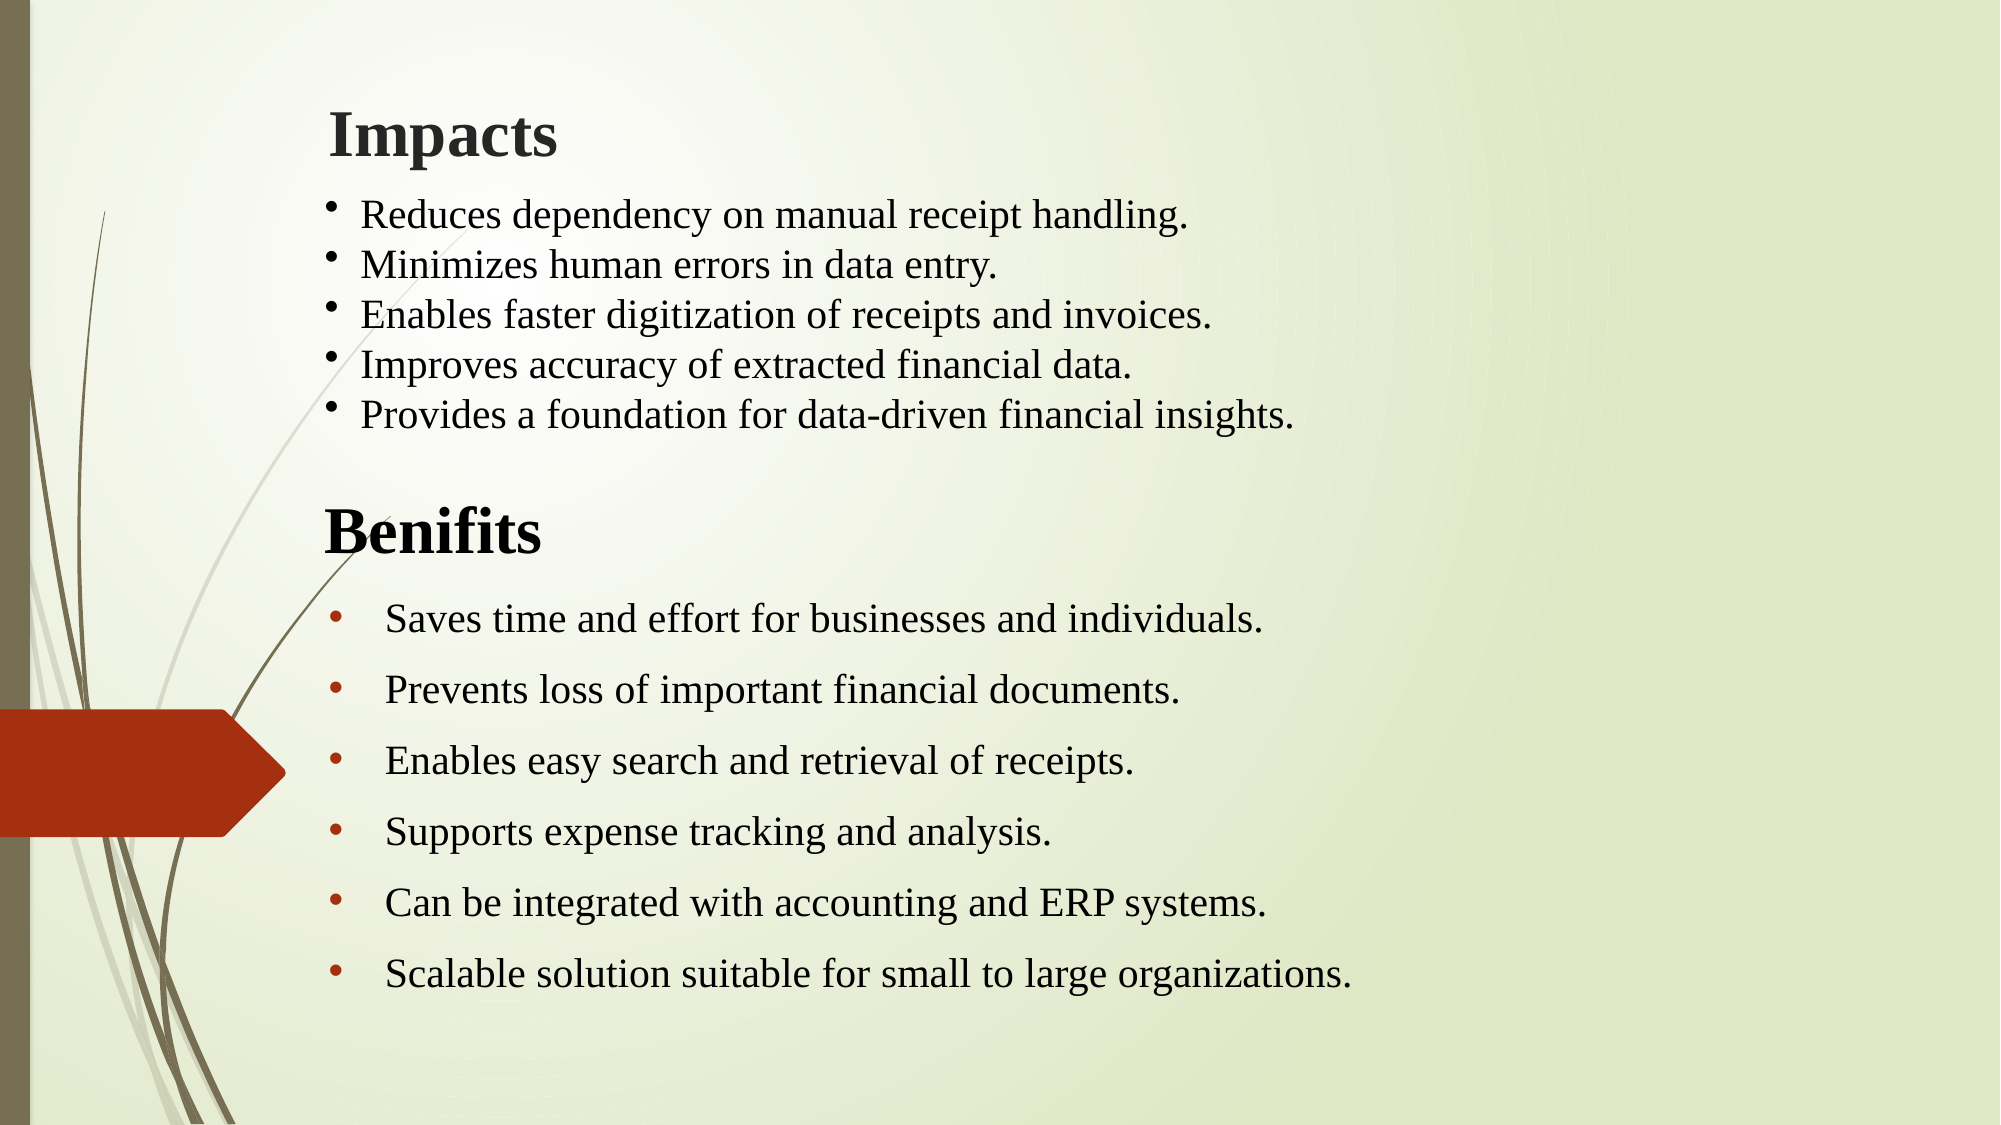

# Impacts
  Reduces dependency on manual receipt handling.
  Minimizes human errors in data entry.
  Enables faster digitization of receipts and invoices.
  Improves accuracy of extracted financial data.
  Provides a foundation for data-driven financial insights.

Benifits

Saves time and effort for businesses and individuals.
Prevents loss of important financial documents.
Enables easy search and retrieval of receipts.
Supports expense tracking and analysis.
Can be integrated with accounting and ERP systems.
Scalable solution suitable for small to large organizations.